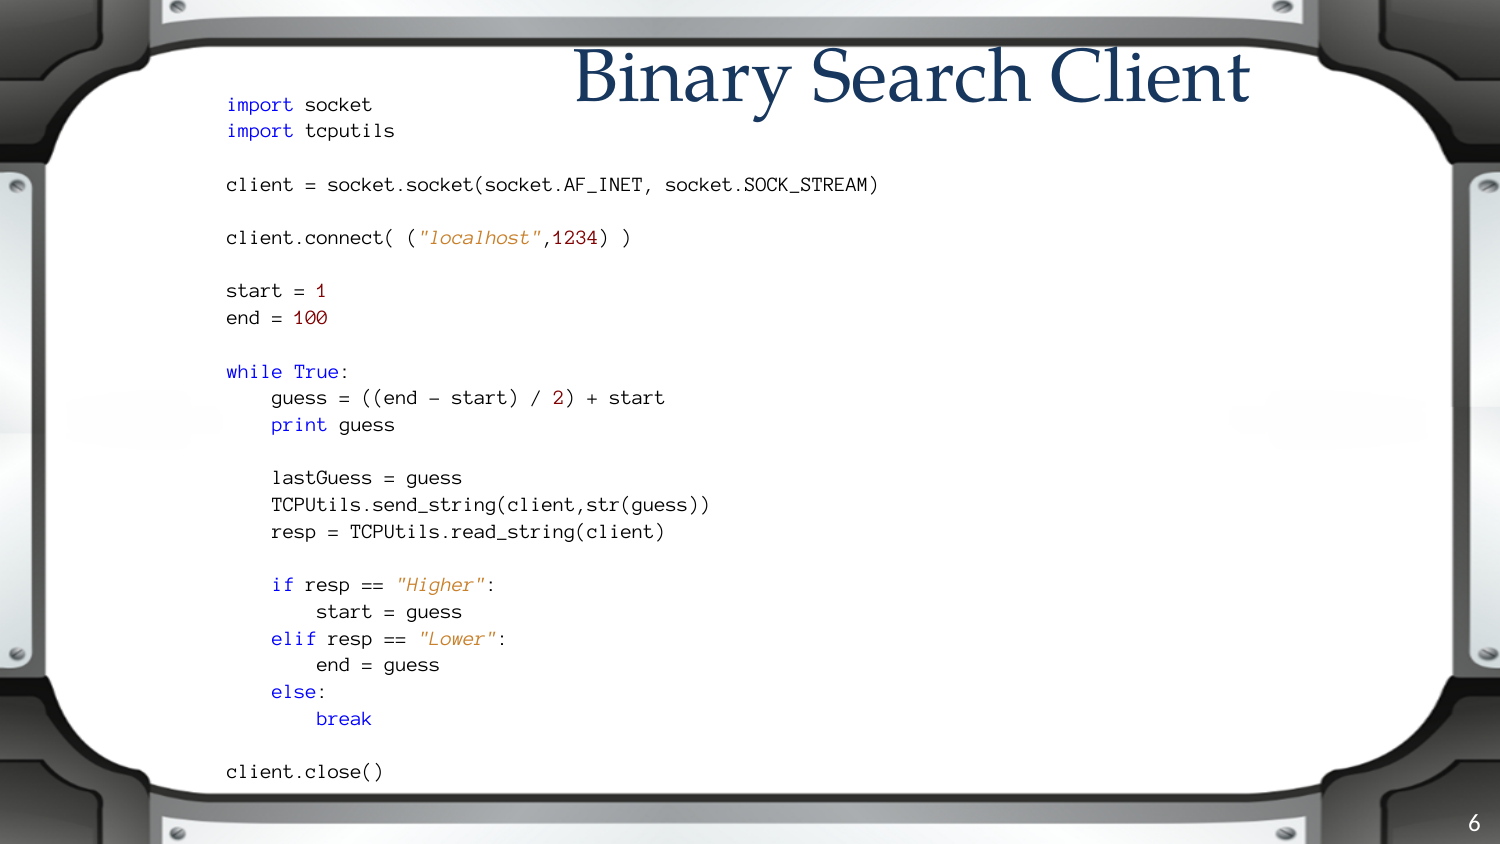

# Binary Search Client
import socket
import tcputils

client = socket.socket(socket.AF_INET, socket.SOCK_STREAM)

client.connect( ("localhost",1234) )

start = 1
end = 100

while True:
    guess = ((end - start) / 2) + start
    print guess

    lastGuess = guess
    TCPUtils.send_string(client,str(guess))
    resp = TCPUtils.read_string(client)

    if resp == "Higher":
        start = guess
    elif resp == "Lower":
        end = guess
    else:
        break

client.close()
6